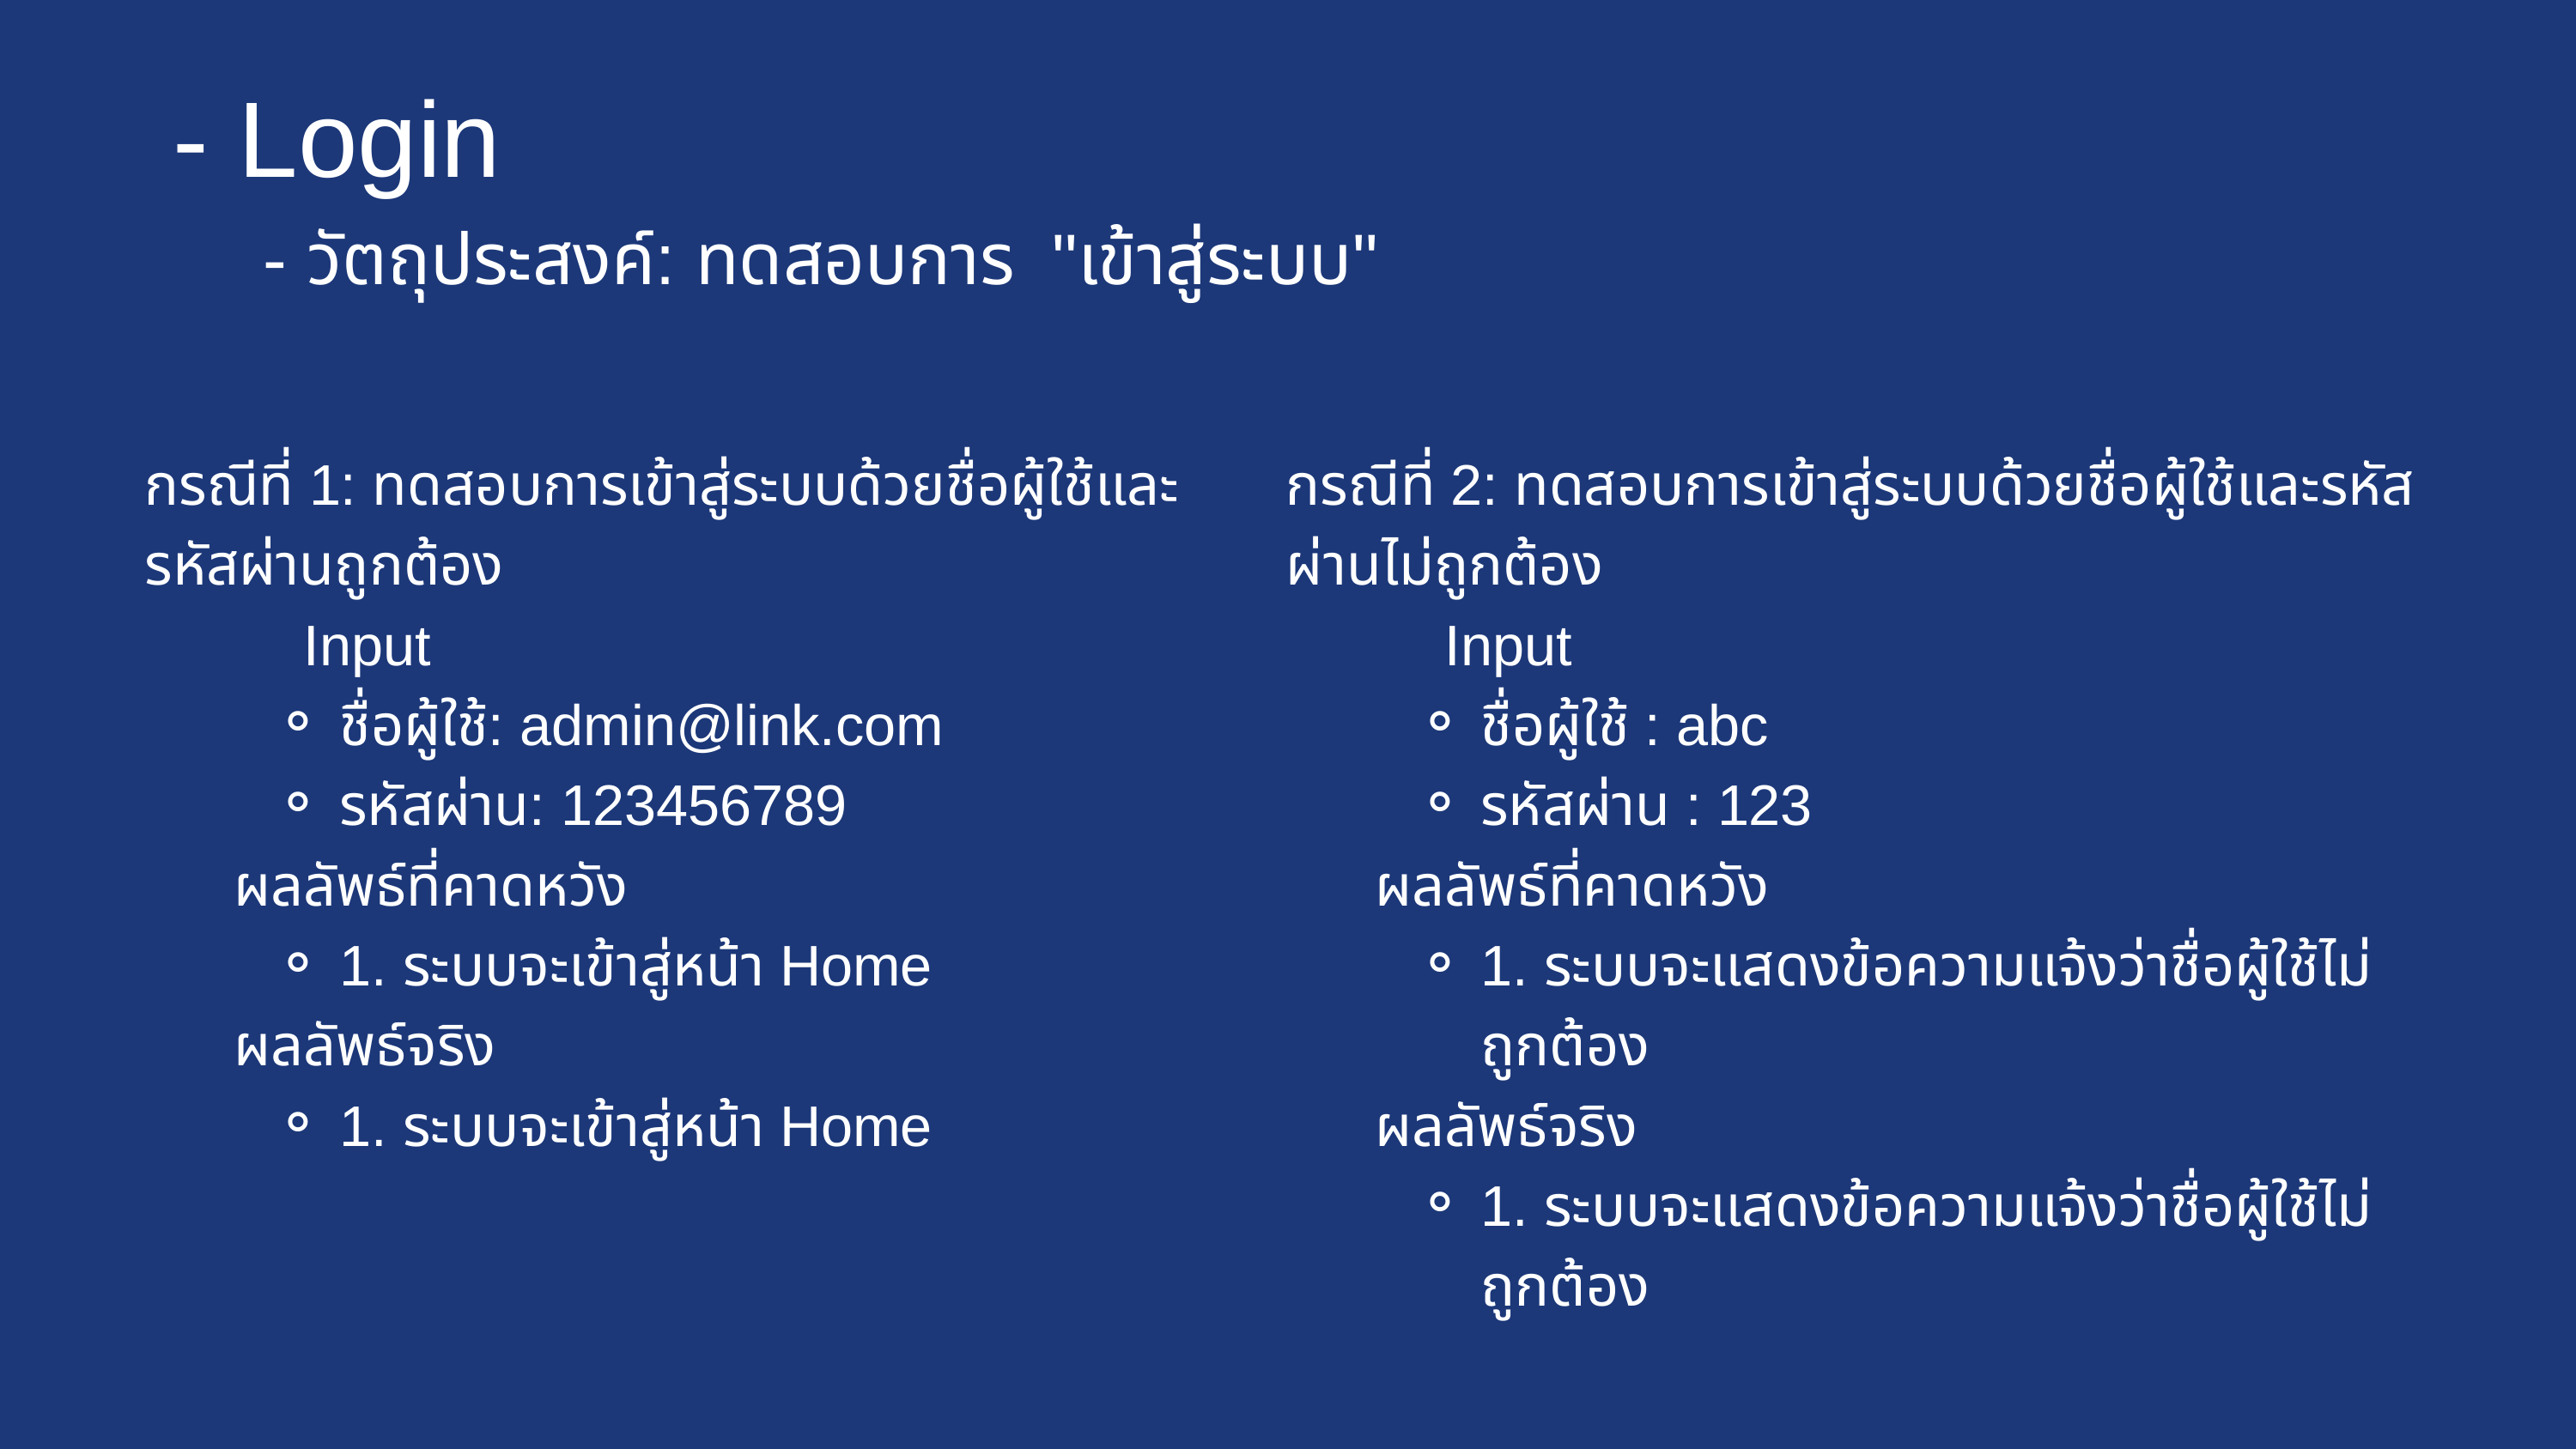

- Login
      - วัตถุประสงค์: ทดสอบการ  "เข้าสู่ระบบ"
กรณีที่ 1: ทดสอบการเข้าสู่ระบบด้วยชื่อผู้ใช้และรหัสผ่านถูกต้อง
          Input
ชื่อผู้ใช้: admin@link.com
รหัสผ่าน: 123456789
      ผลลัพธ์ที่คาดหวัง
1. ระบบจะเข้าสู่หน้า Home
      ผลลัพธ์จริง
1. ระบบจะเข้าสู่หน้า Home
กรณีที่ 2: ทดสอบการเข้าสู่ระบบด้วยชื่อผู้ใช้และรหัสผ่านไม่ถูกต้อง
          Input
ชื่อผู้ใช้ : abc
รหัสผ่าน : 123
      ผลลัพธ์ที่คาดหวัง
1. ระบบจะแสดงข้อความแจ้งว่าชื่อผู้ใช้ไม่ถูกต้อง
      ผลลัพธ์จริง
1. ระบบจะแสดงข้อความแจ้งว่าชื่อผู้ใช้ไม่ถูกต้อง